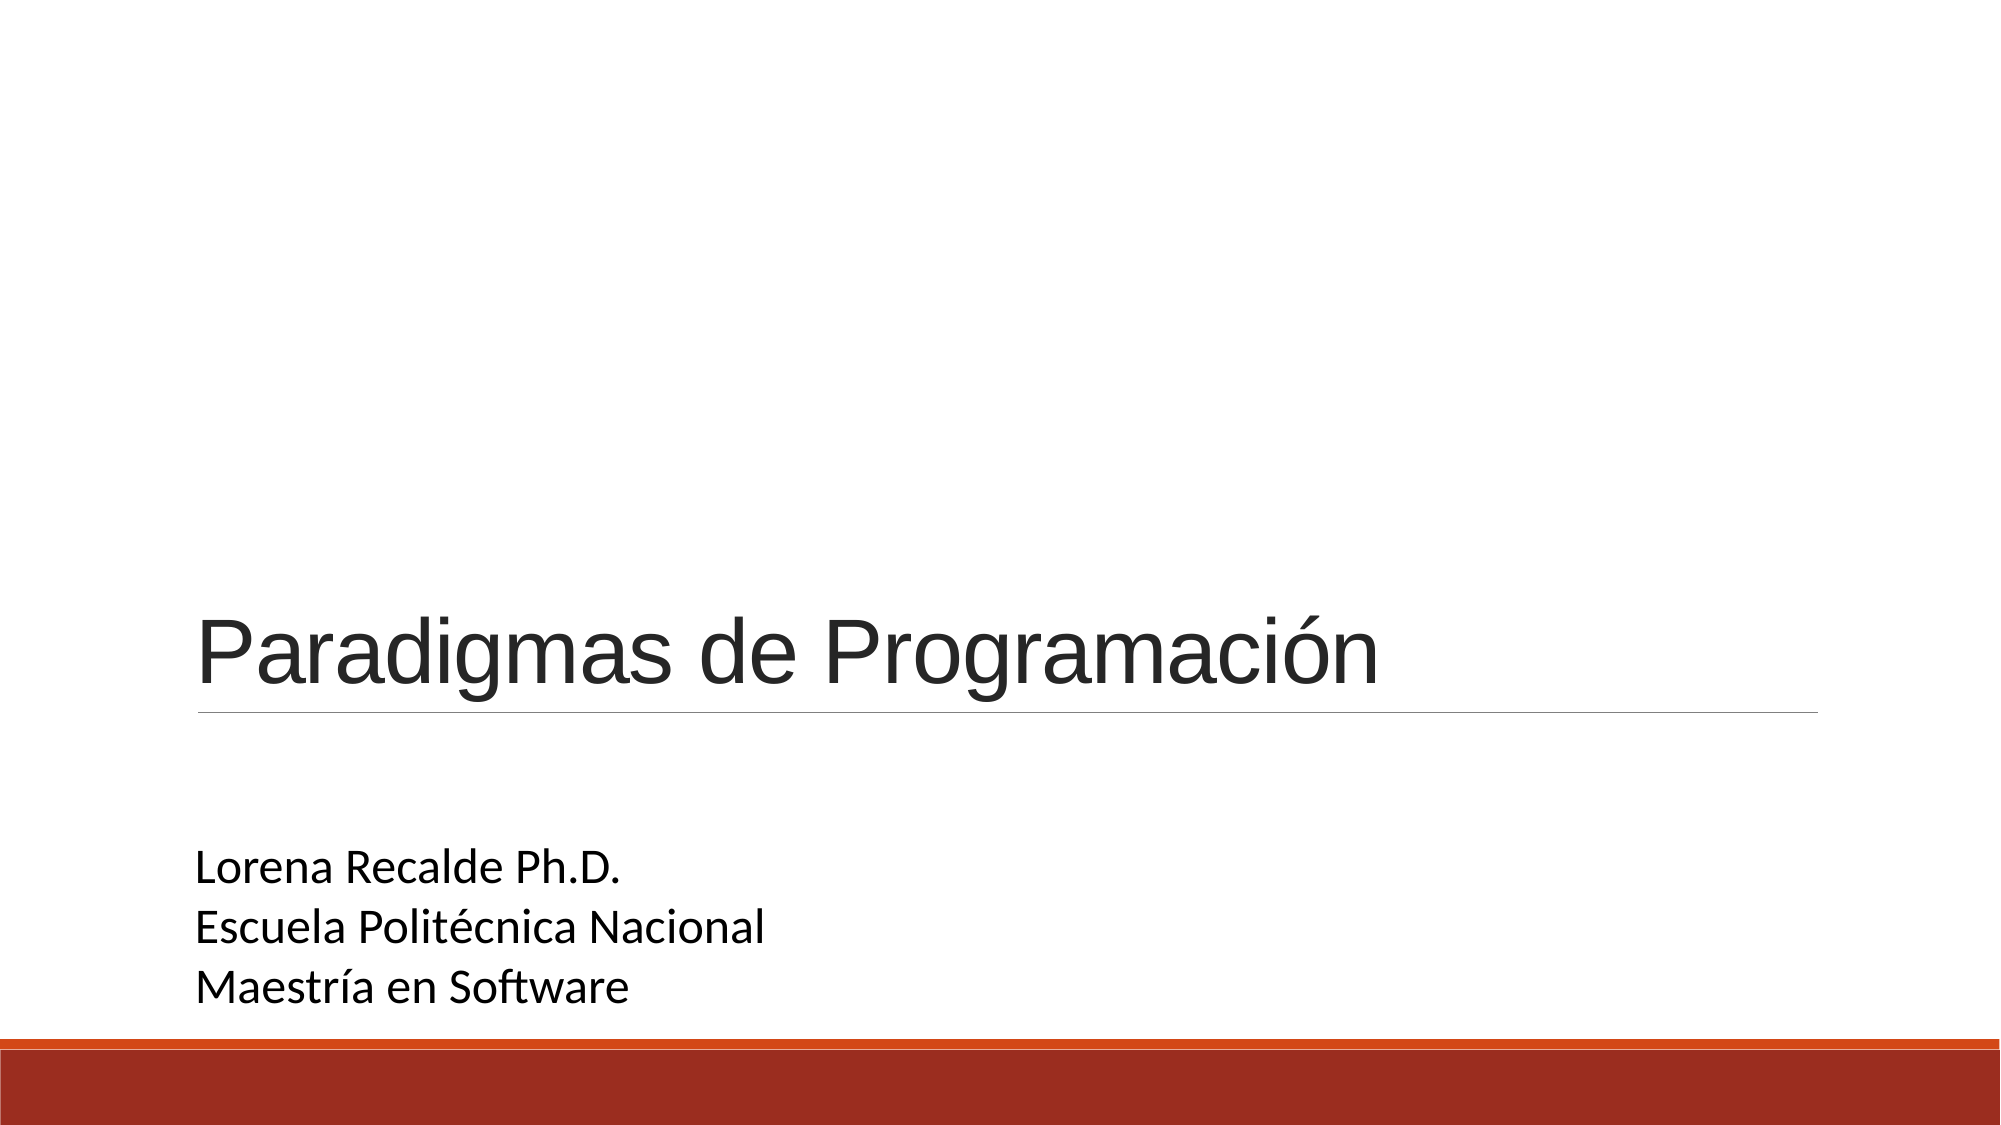

# Paradigmas de Programación
Lorena Recalde Ph.D.
Escuela Politécnica Nacional
Maestría en Software